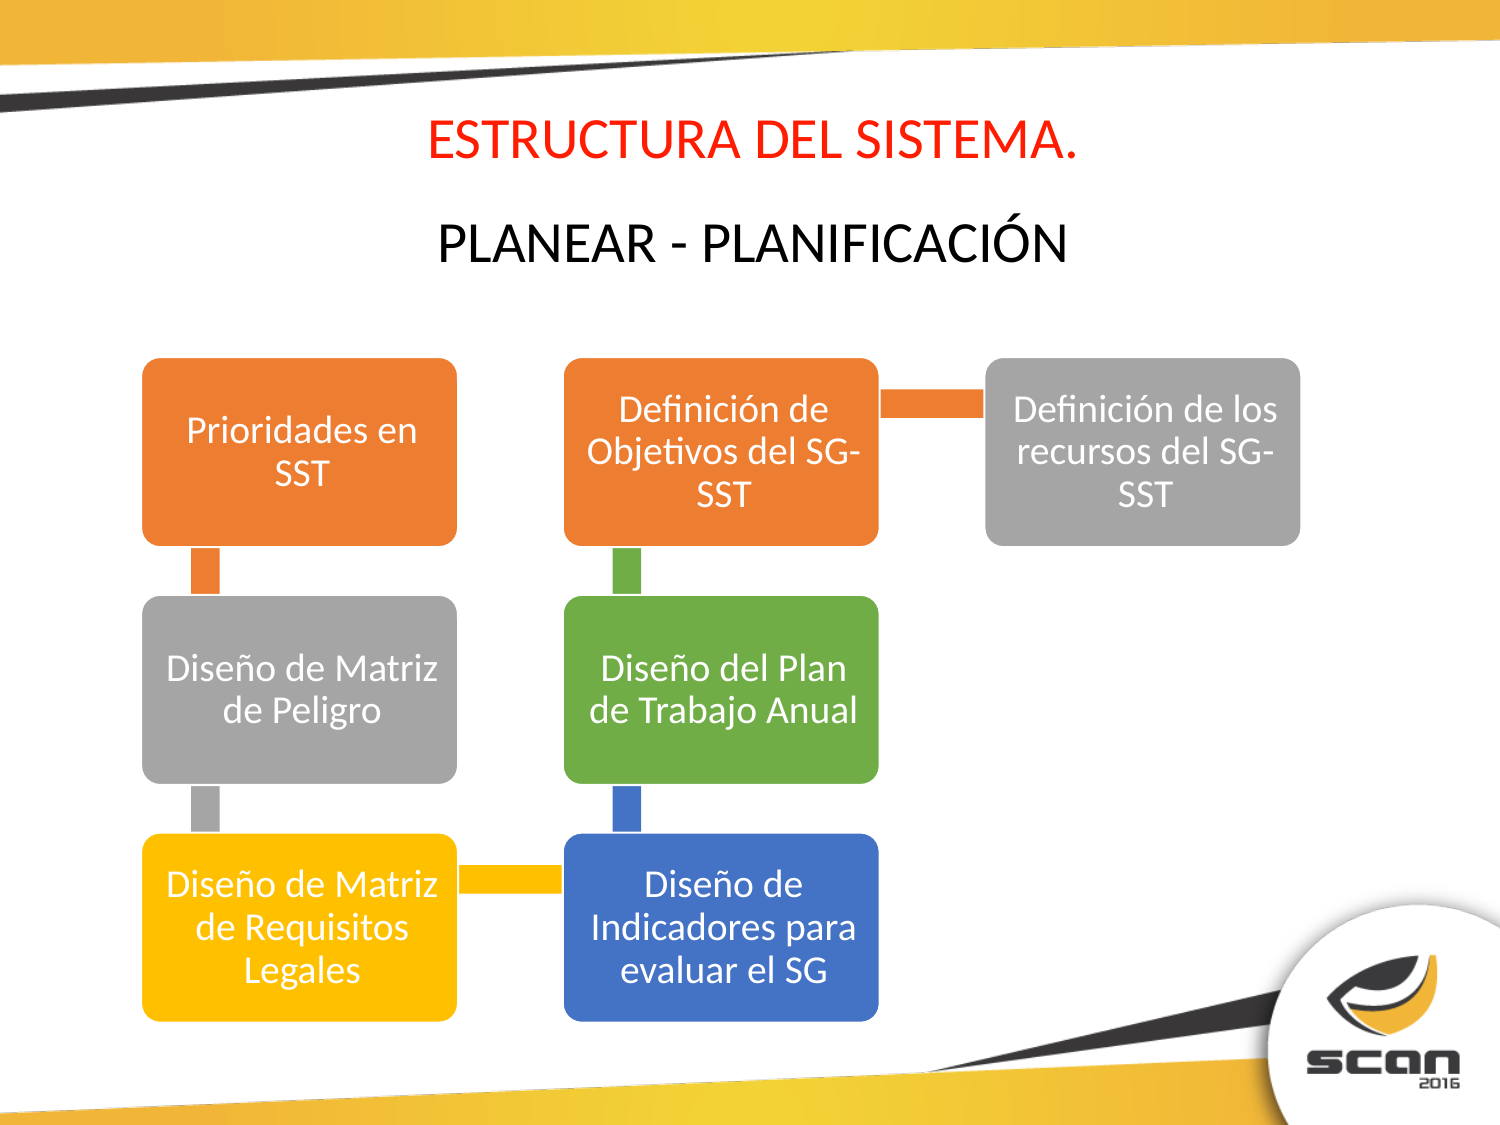

ESTRUCTURA DEL SISTEMA.
PLANEAR - PLANIFICACIÓN
Prioridades en SST
Diseño de Matriz de Peligro
Diseño de Matriz de Requisitos Legales
Diseño de Indicadores para evaluar el SG
Diseño del Plan de Trabajo Anual
Definición de Objetivos del SG-SST
Definición de los recursos del SG-SST